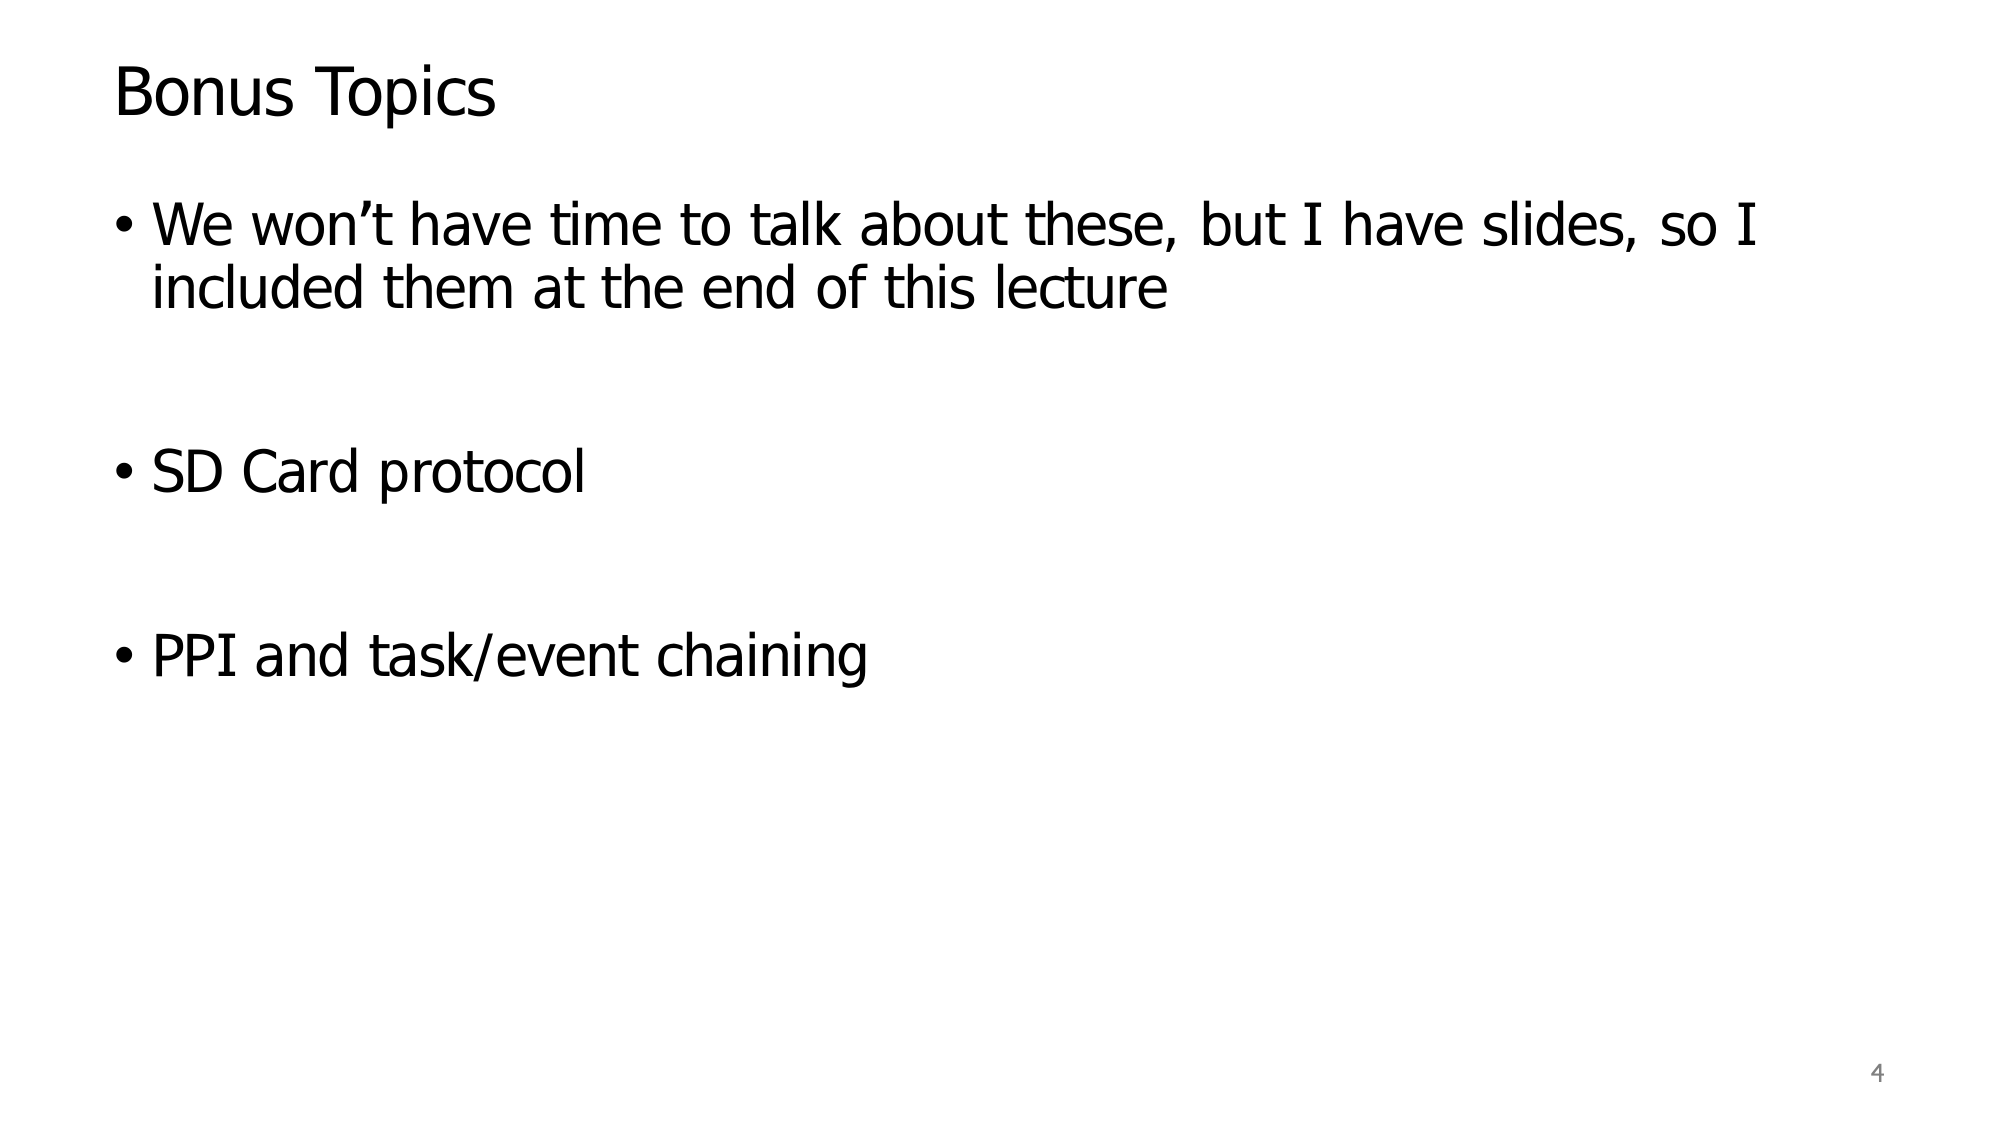

# Bonus Topics
We won’t have time to talk about these, but I have slides, so I included them at the end of this lecture

SD Card protocol

PPI and task/event chaining

4